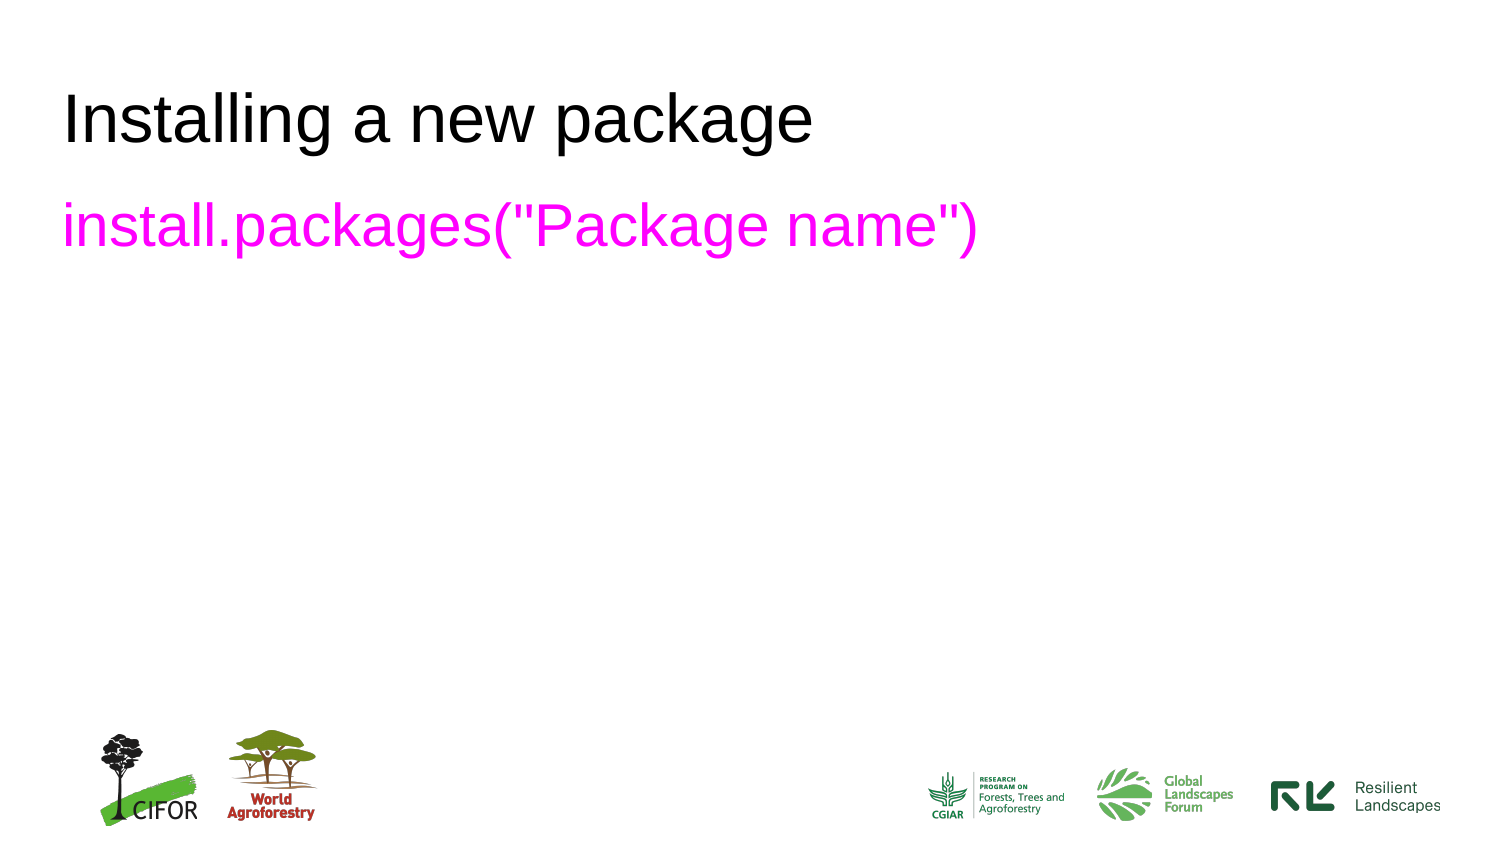

# Installing a new package
install.packages("Package name")